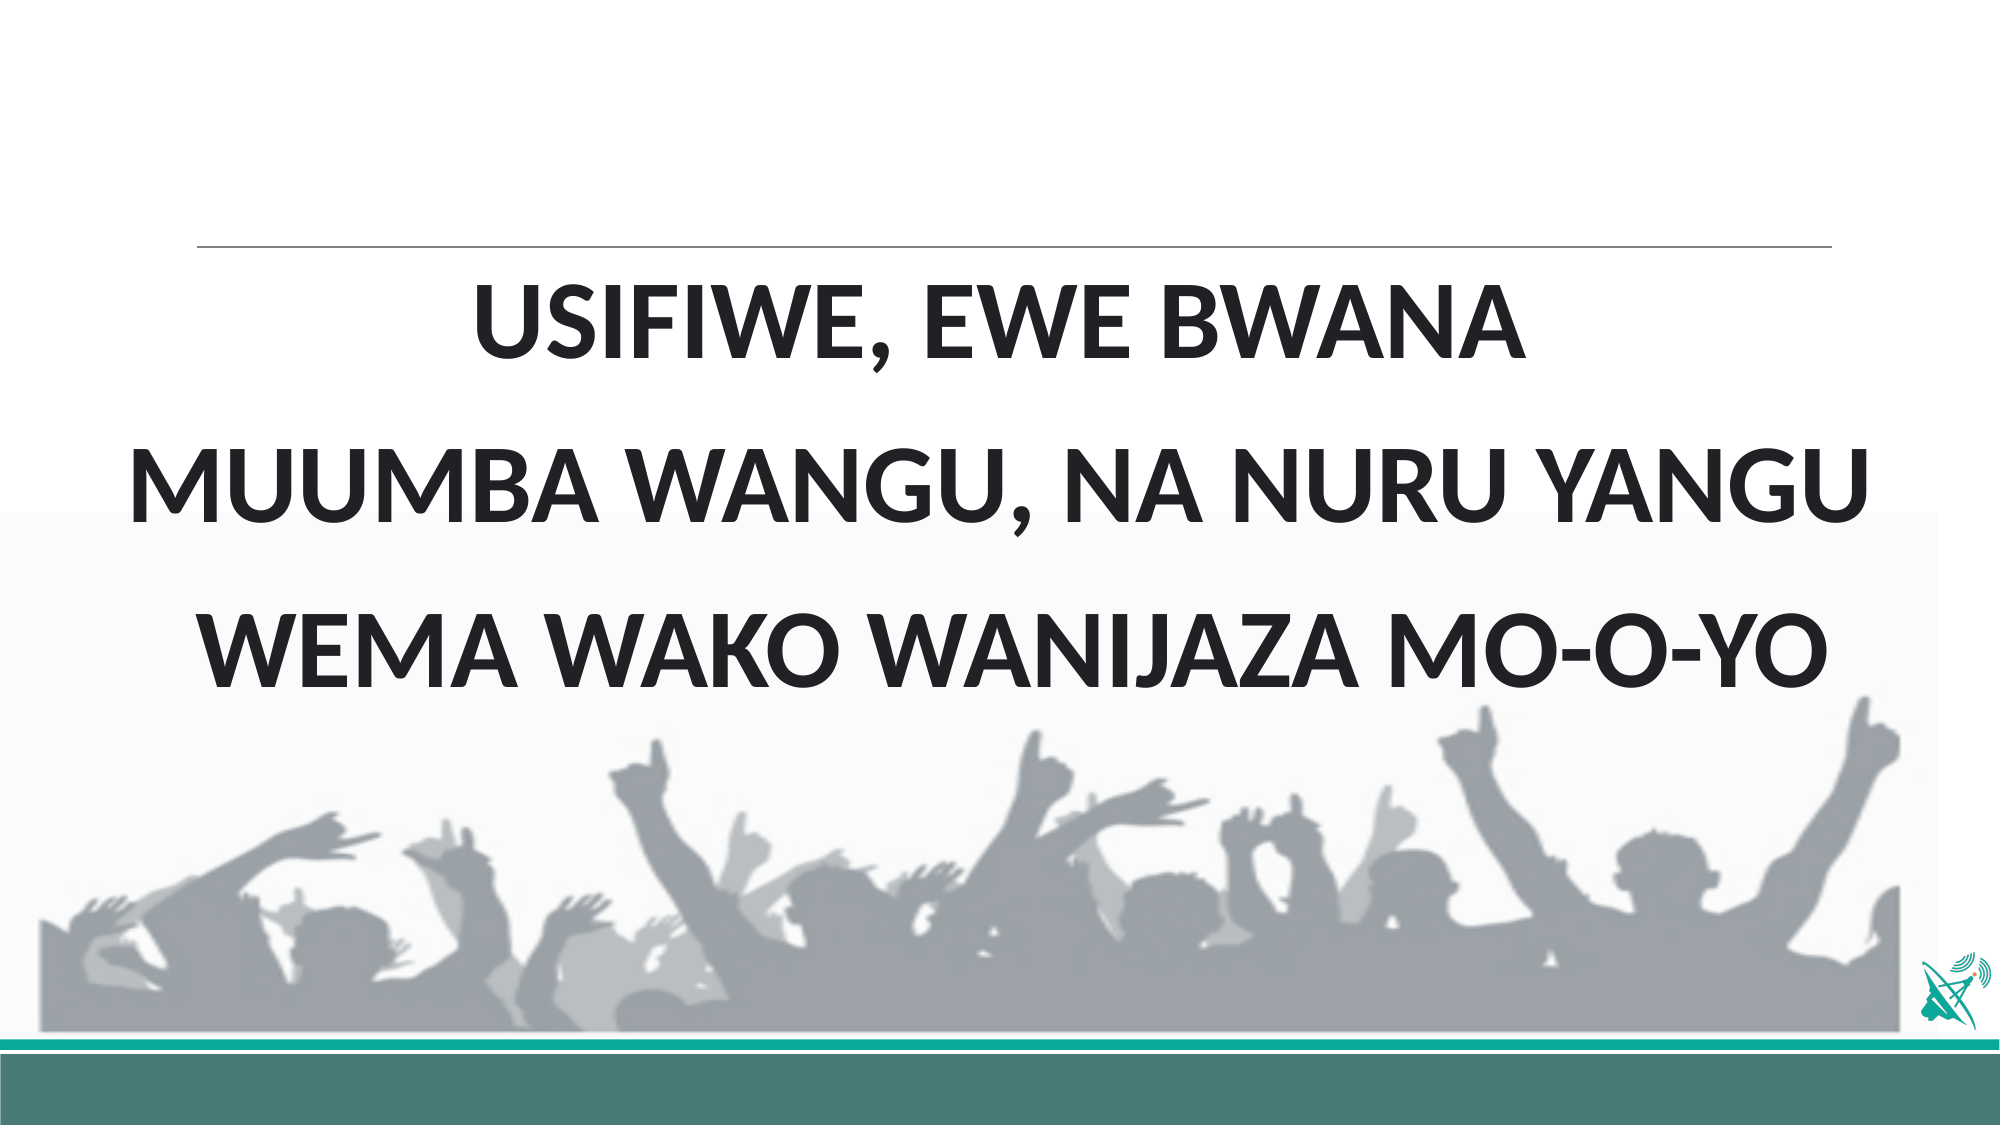

USIFIWE, EWE BWANA
MUUMBA WANGU, NA NURU YANGU
WEMA WAKO WANIJAZA MO-O-YO